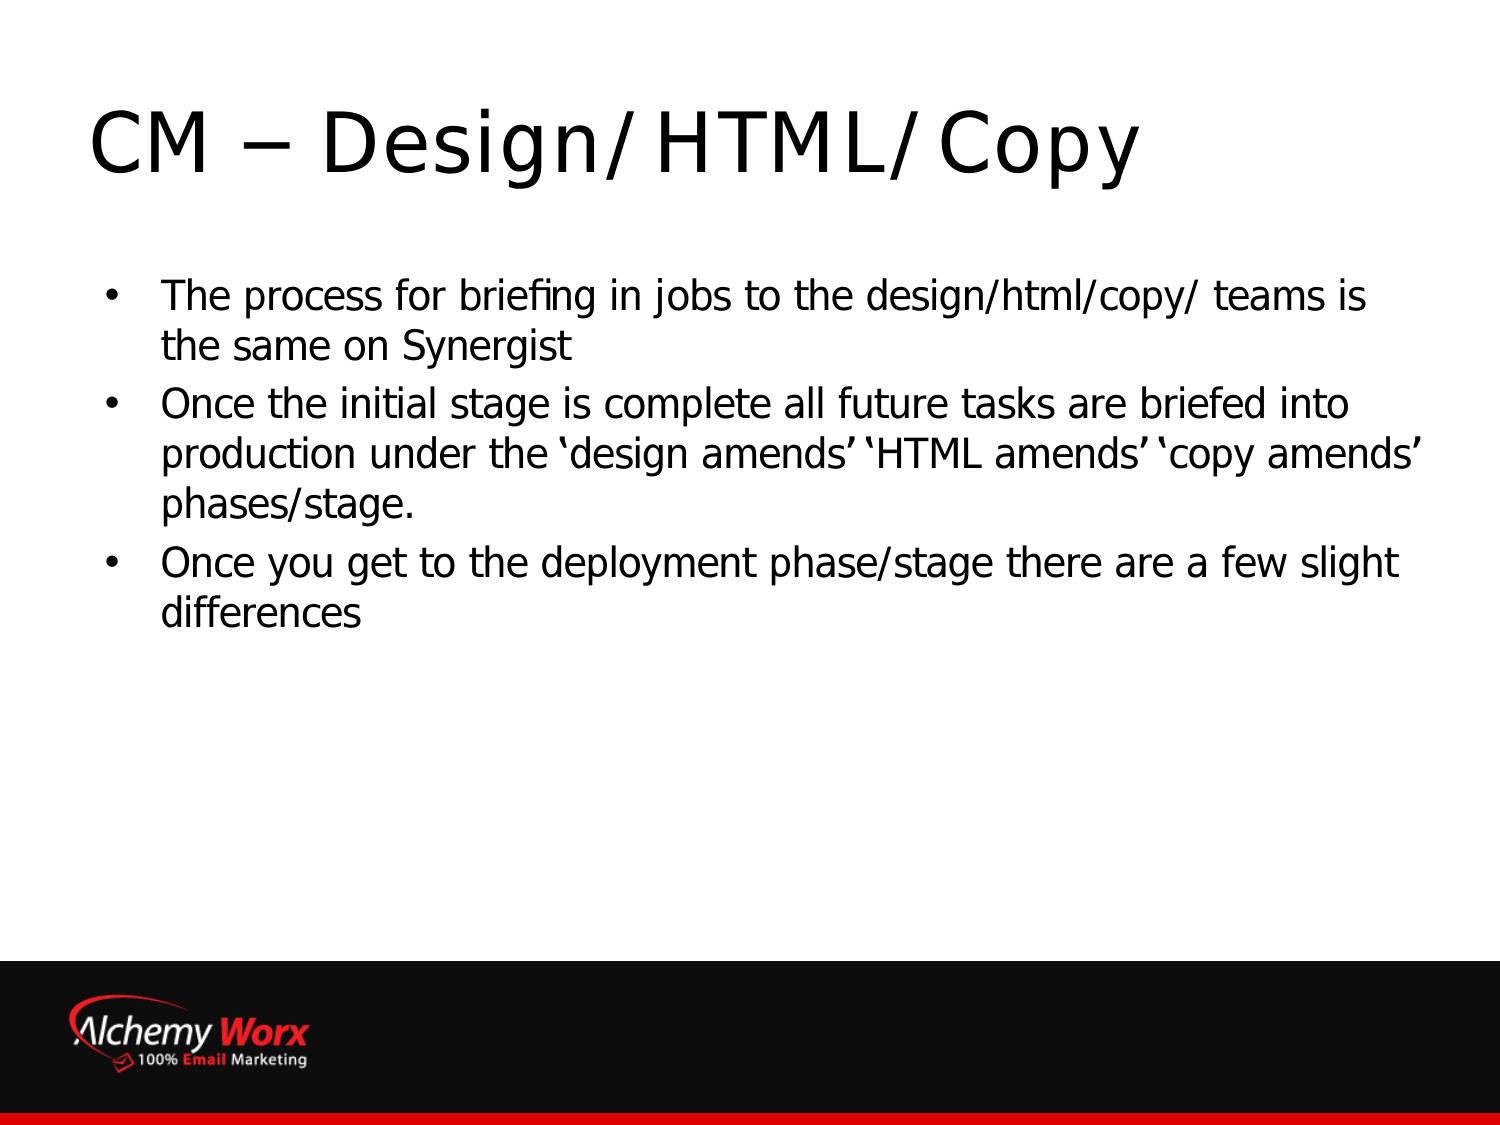

# CM – Design/HTML/Copy

The process for briefing in jobs to the design/html/copy/ teams is the same on Synergist
Once the initial stage is complete all future tasks are briefed into production under the ‘design amends’ ‘HTML amends’ ‘copy amends’ phases/stage.
Once you get to the deployment phase/stage there are a few slight differences